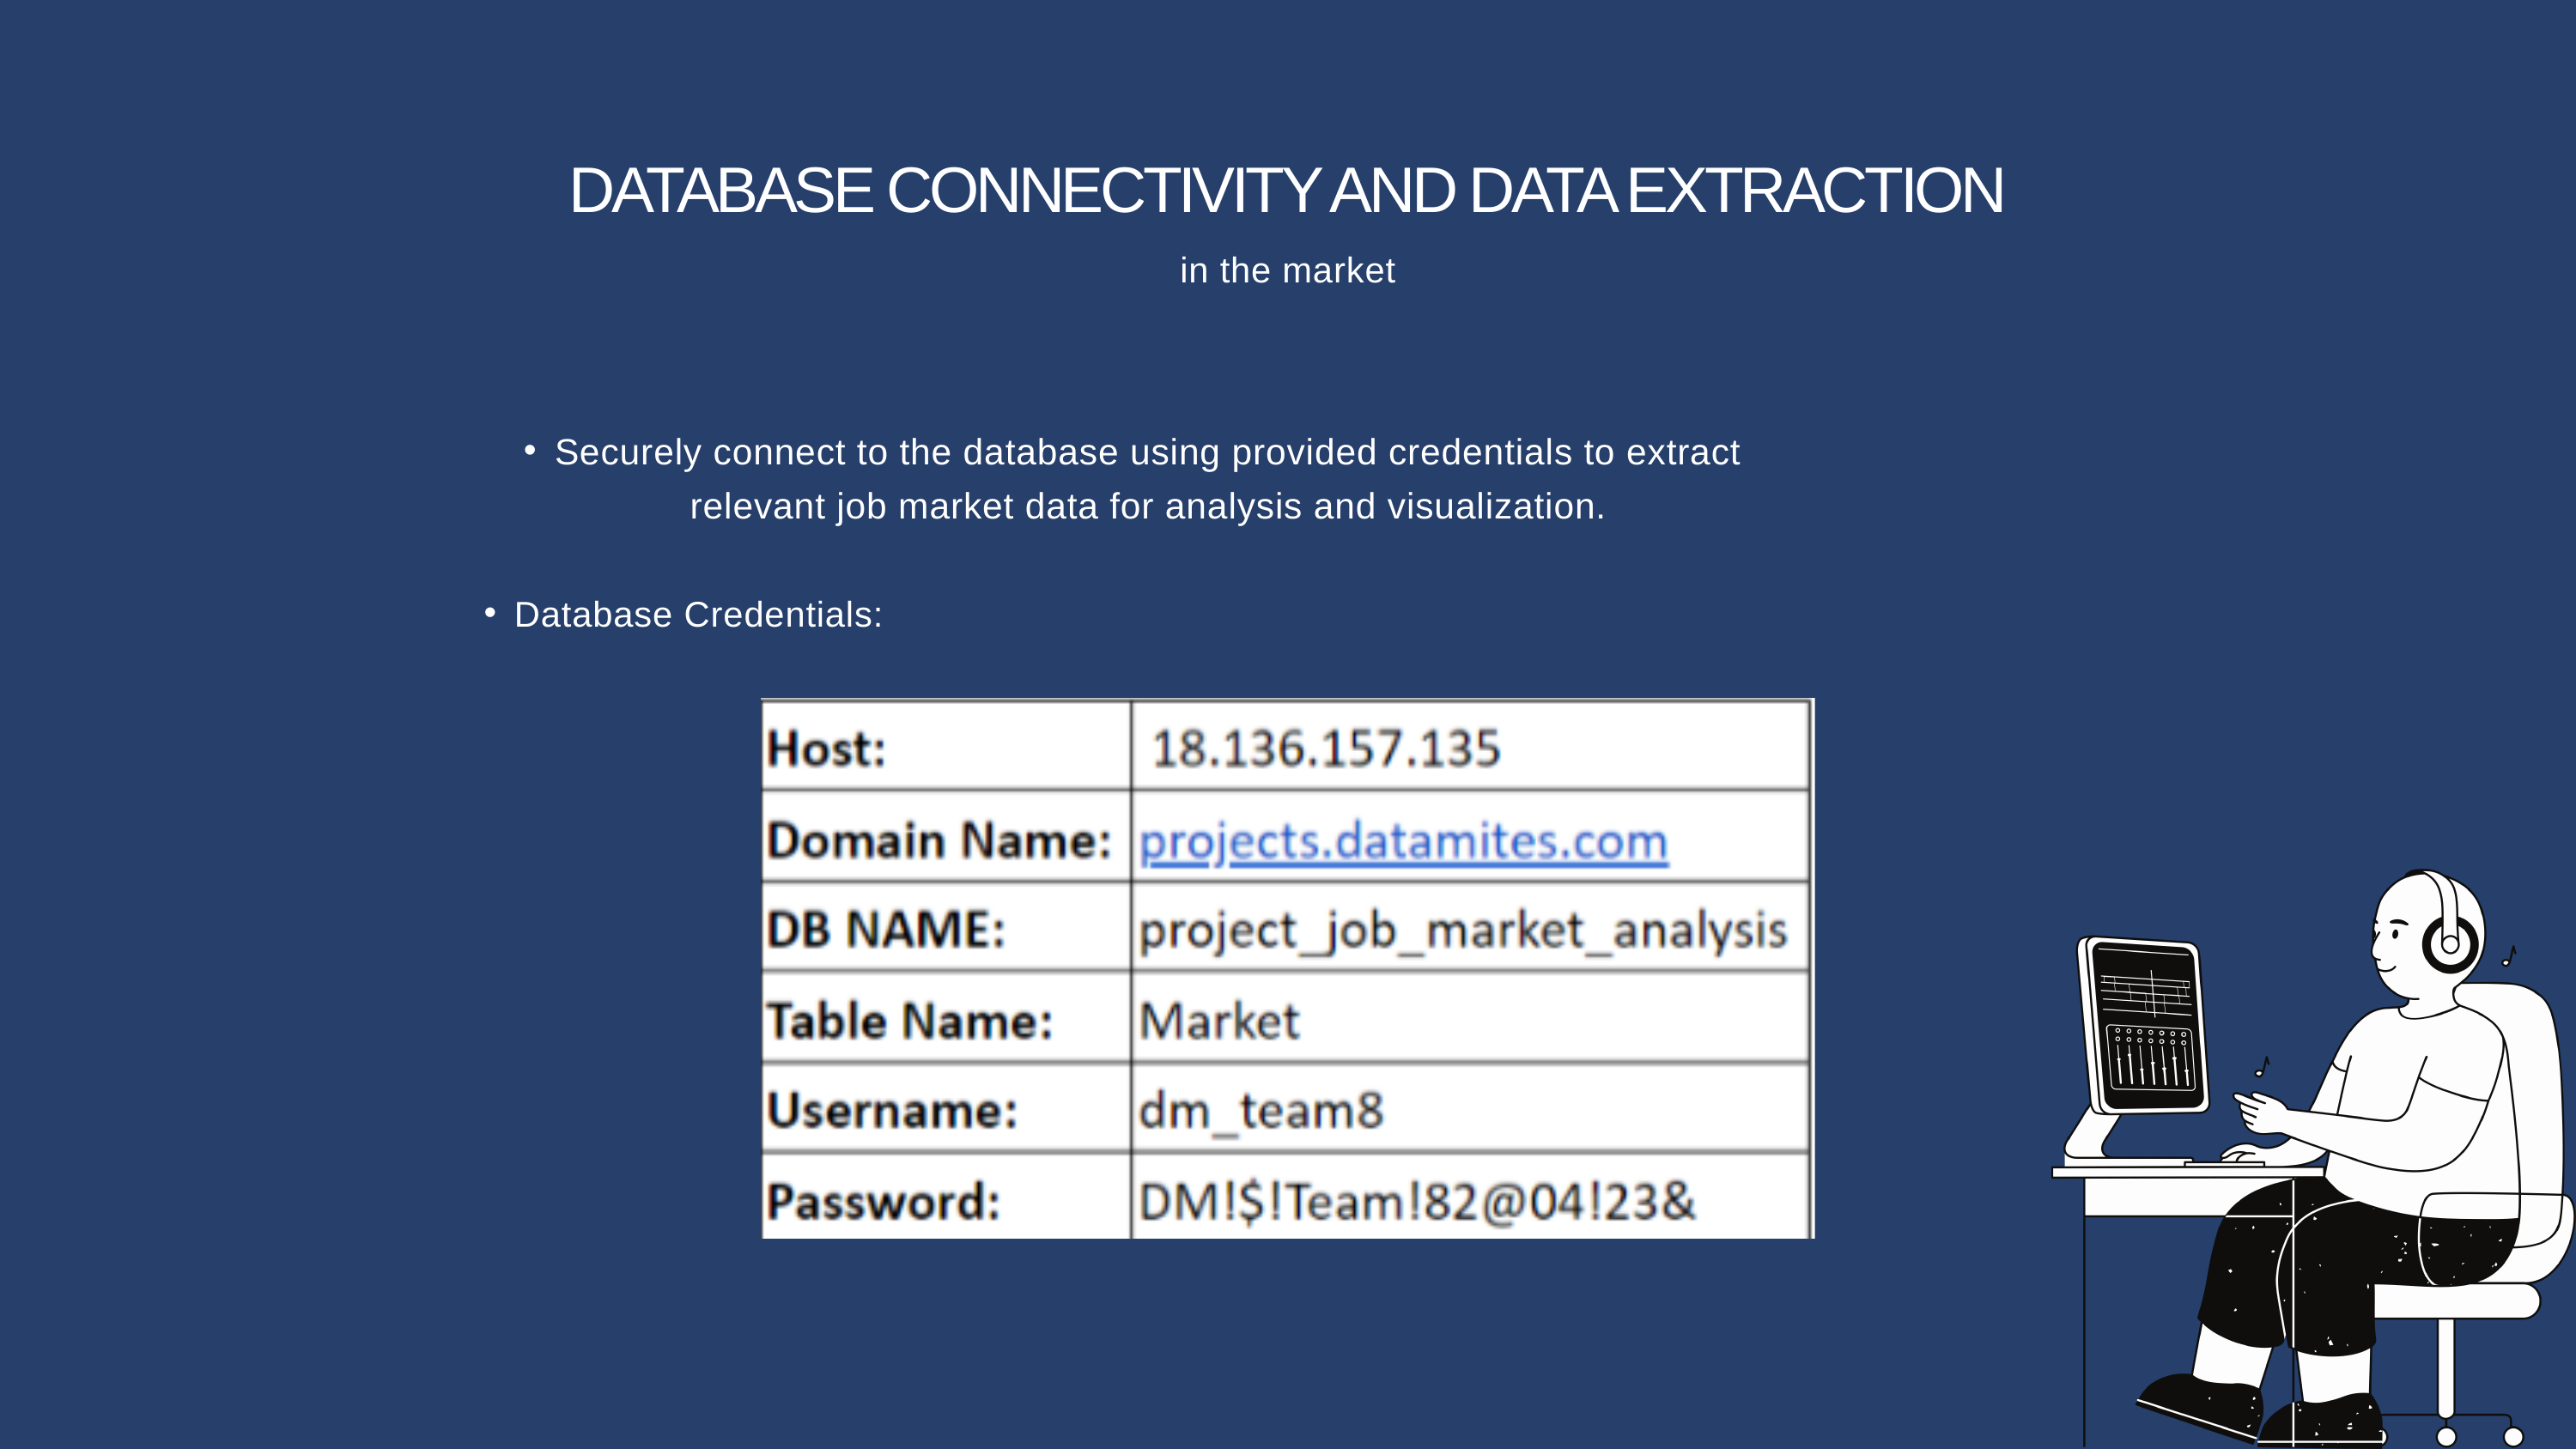

DATABASE CONNECTIVITY AND DATA EXTRACTION
in the market
Securely connect to the database using provided credentials to extract relevant job market data for analysis and visualization.
Database Credentials: